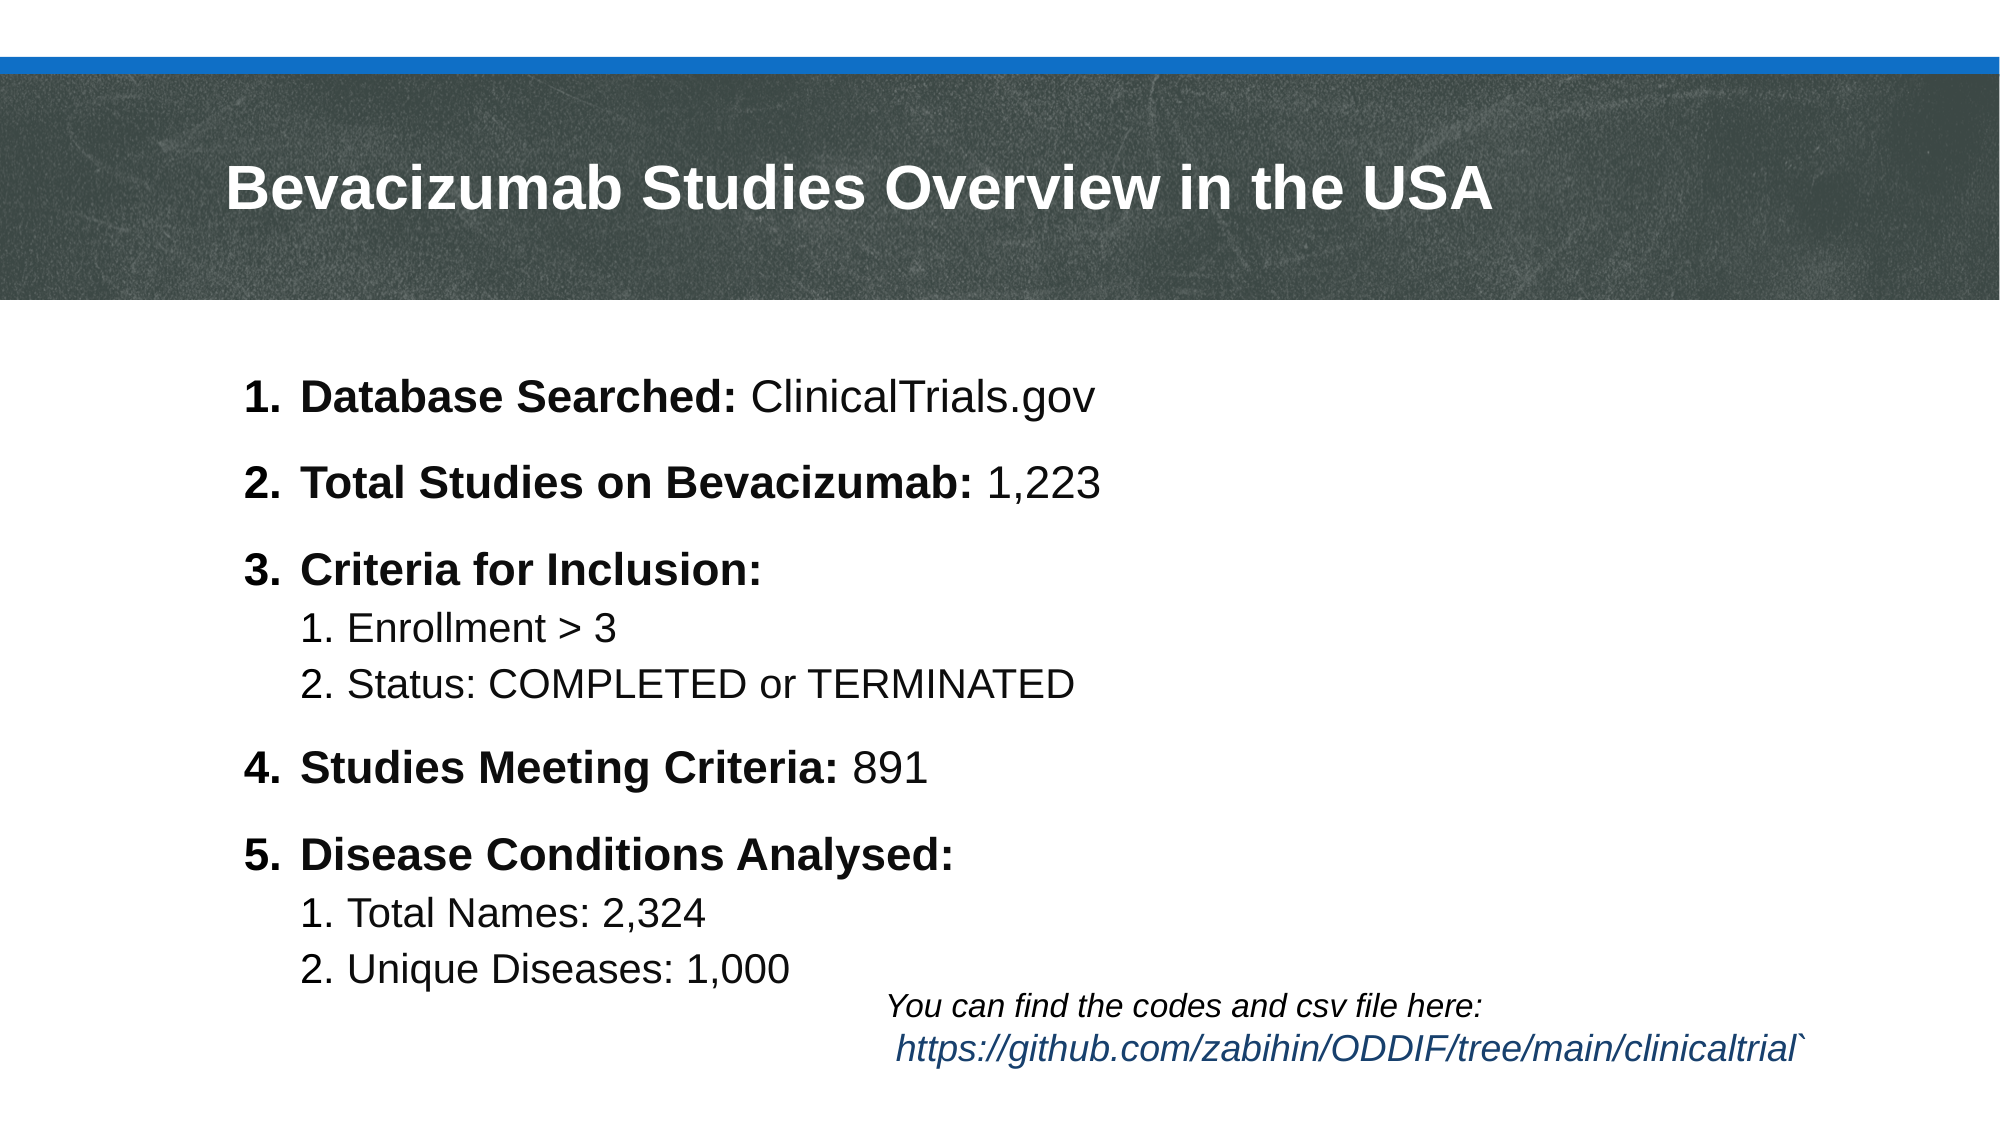

# Bevacizumab Studies Overview in the USA
Database Searched: ClinicalTrials.gov
Total Studies on Bevacizumab: 1,223
Criteria for Inclusion:
Enrollment > 3
Status: COMPLETED or TERMINATED
Studies Meeting Criteria: 891
Disease Conditions Analysed:
Total Names: 2,324
Unique Diseases: 1,000

You can find the codes and csv file here:
 https://github.com/zabihin/ODDIF/tree/main/clinicaltrial`